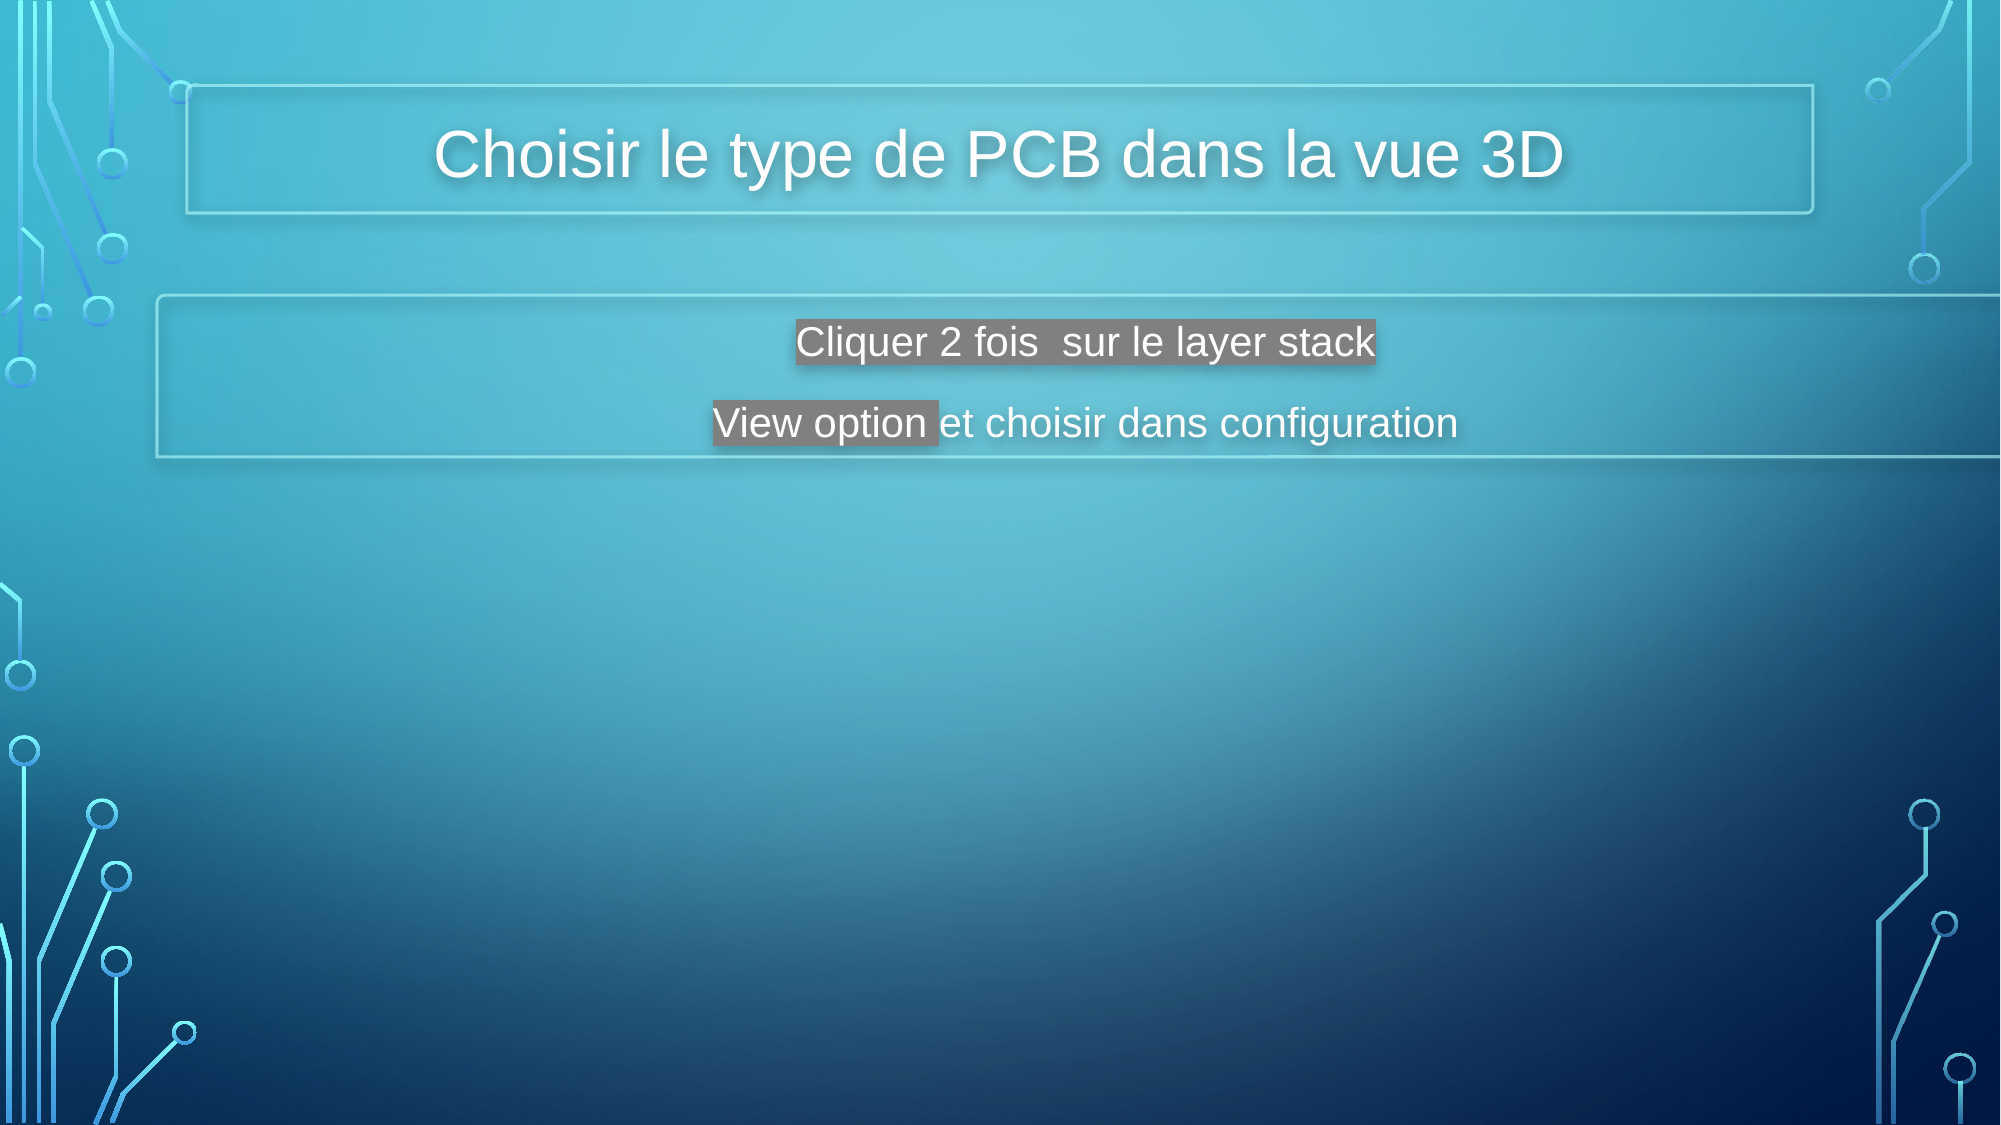

Choisir le type de PCB dans la vue 3D
Cliquer 2 fois  sur le layer stack
View option et choisir dans configuration